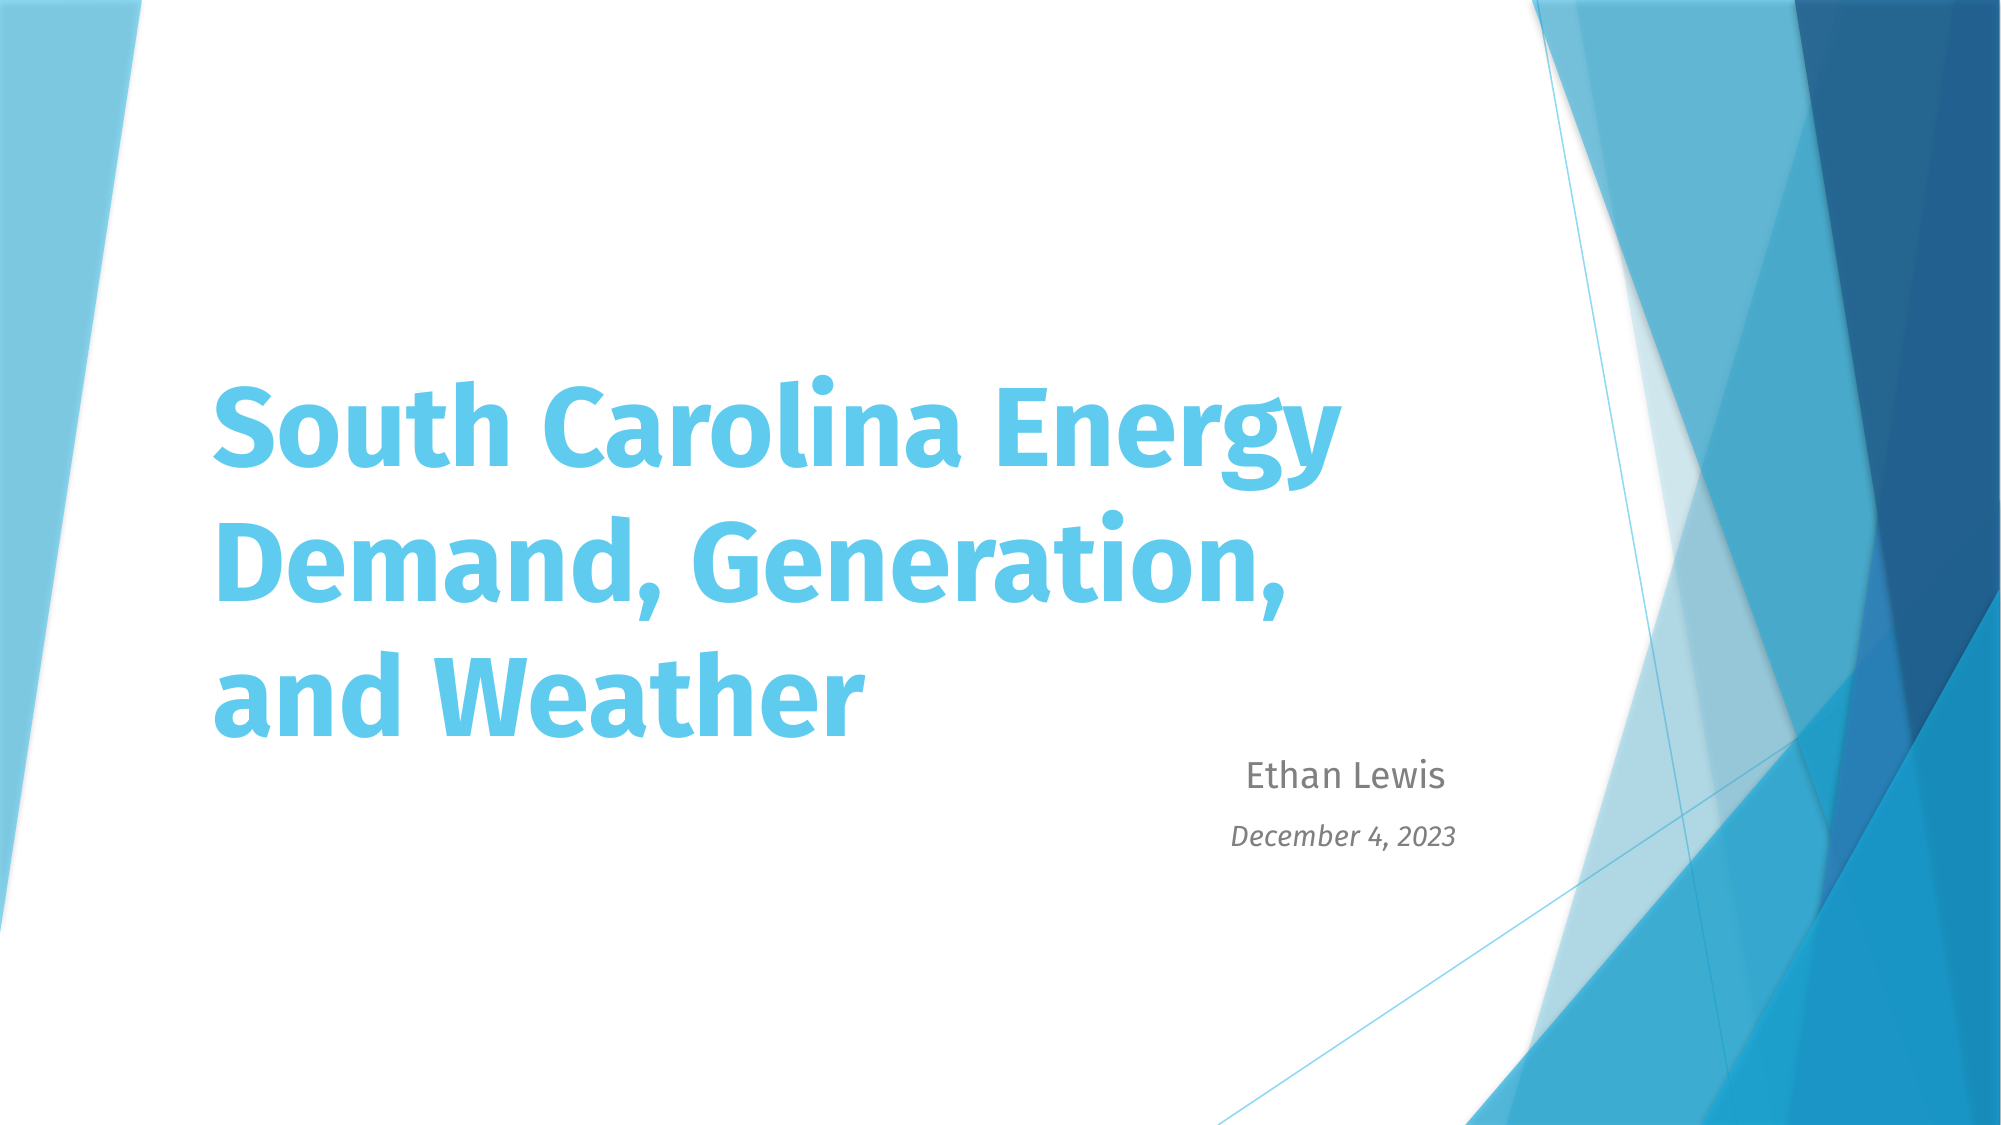

# South Carolina Energy Demand, Generation, and Weather
Ethan Lewis
December 4, 2023